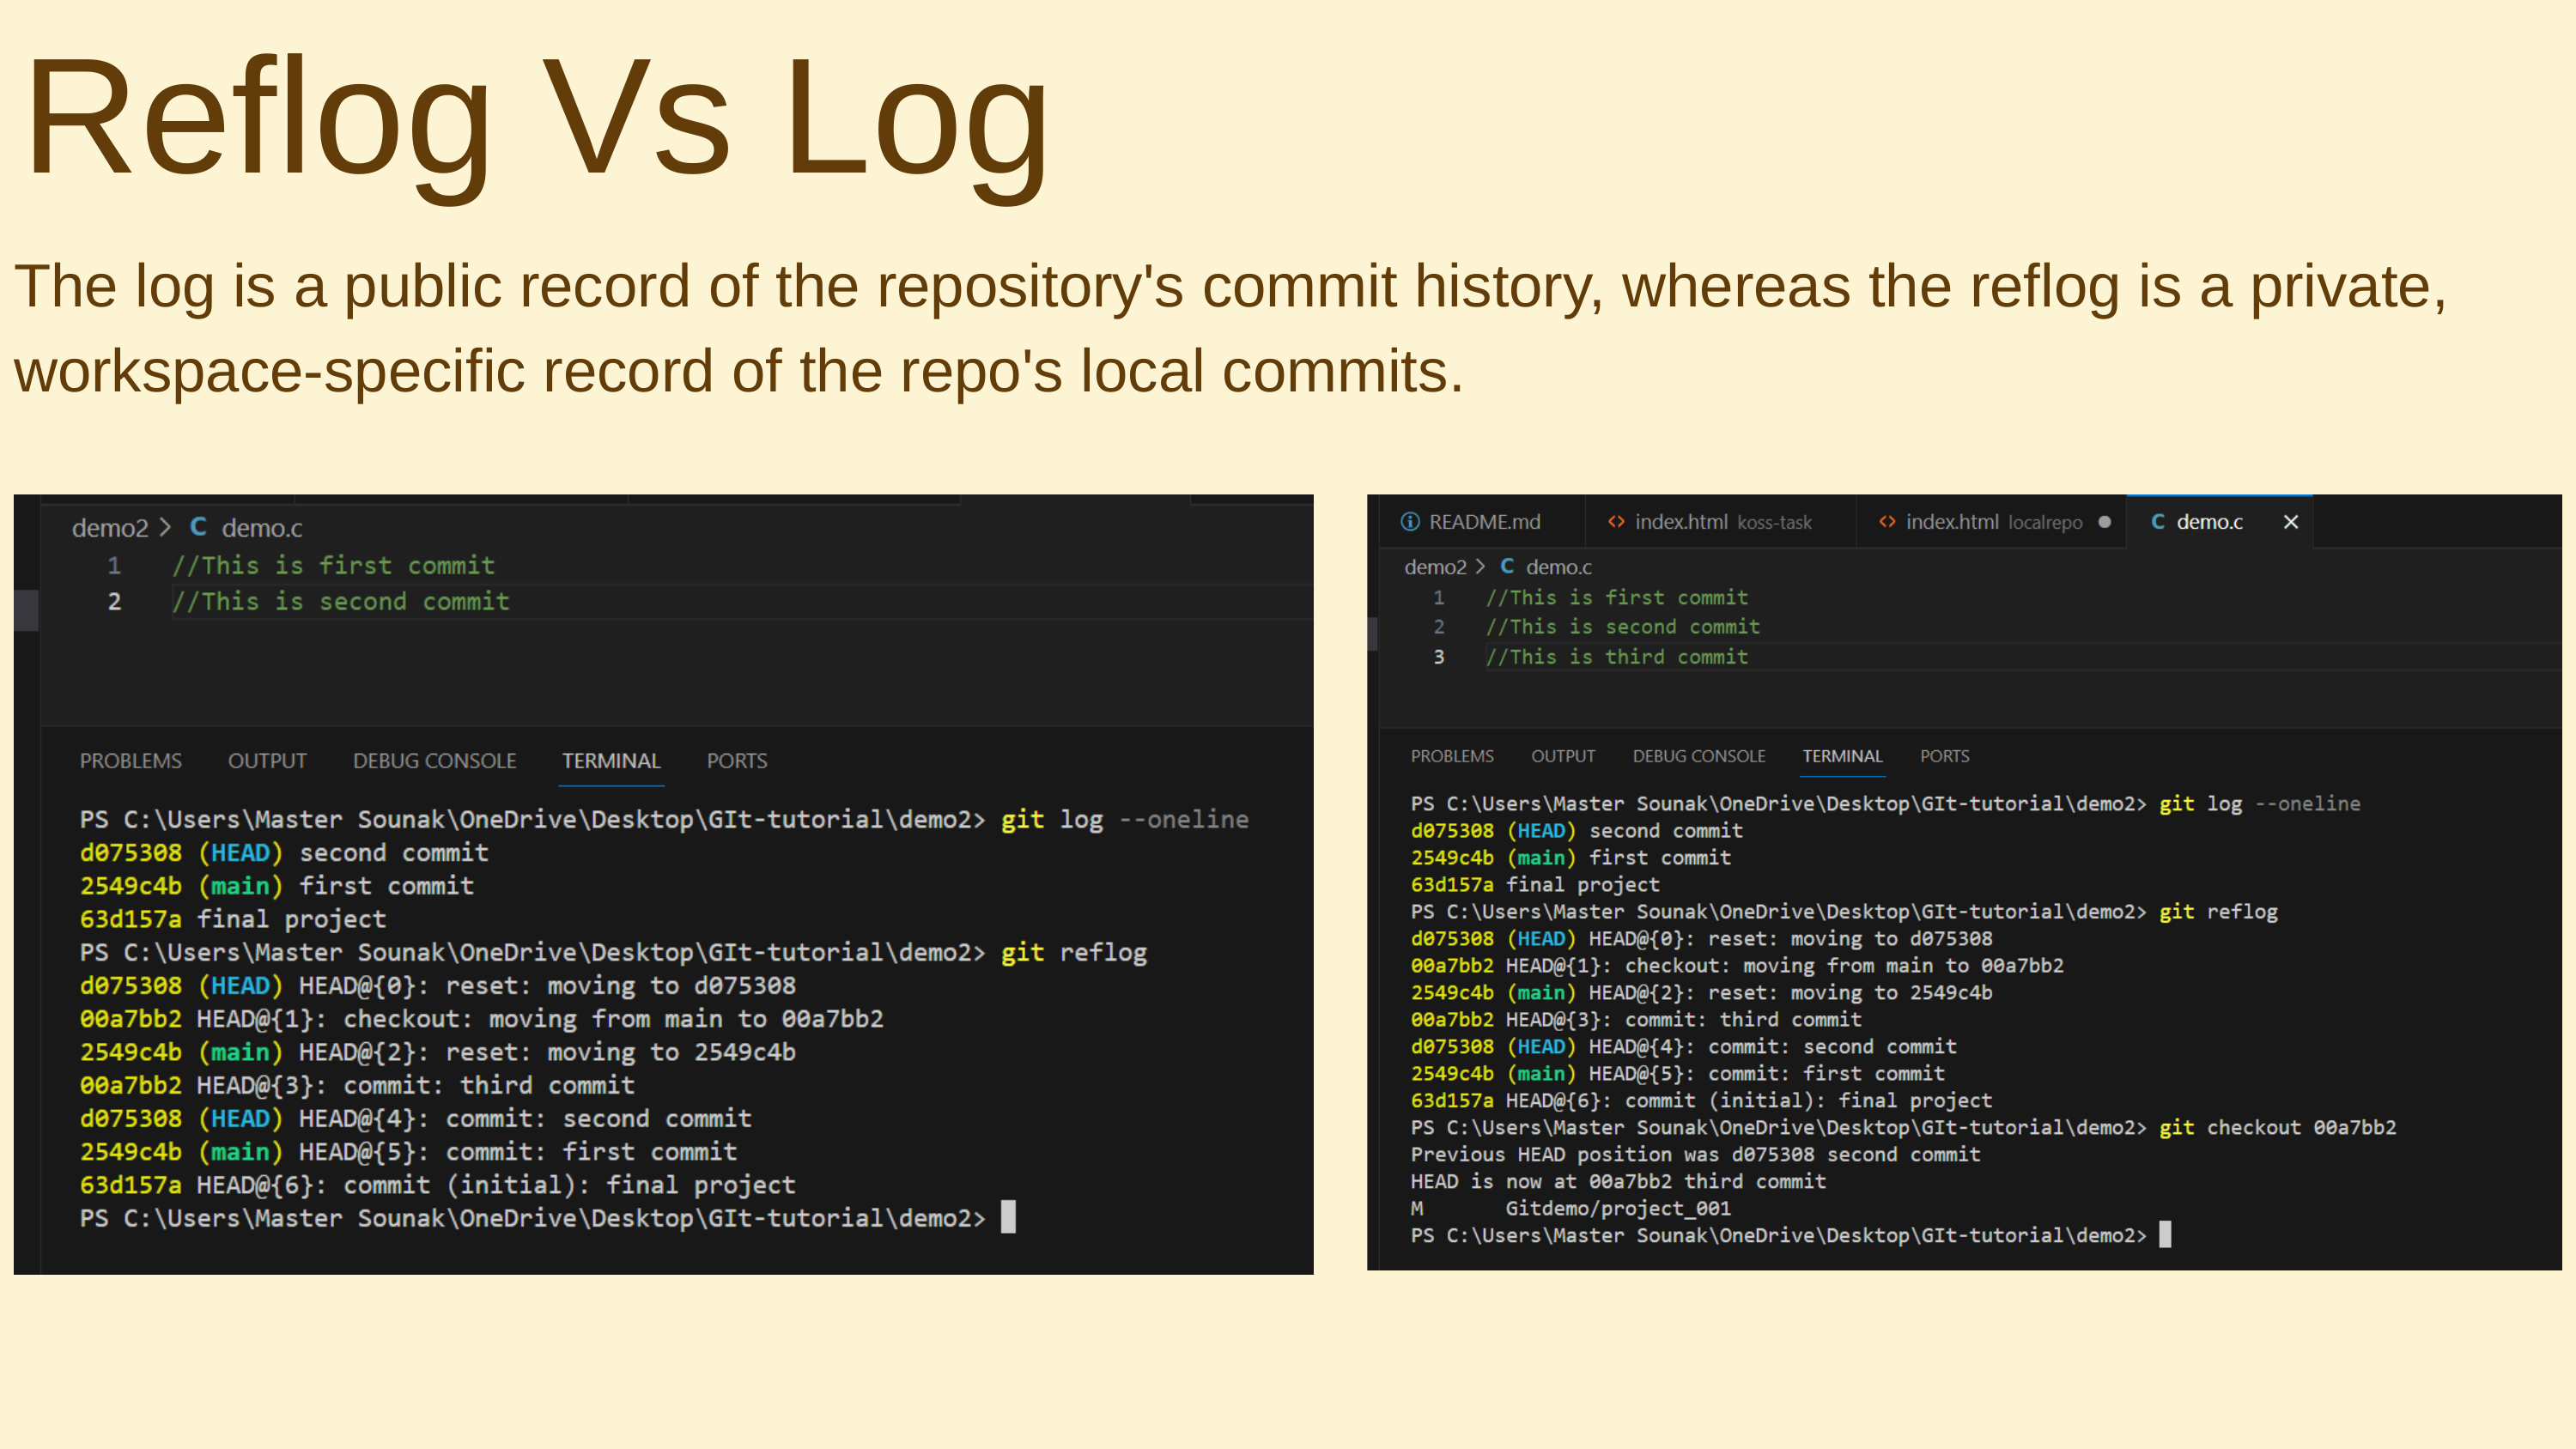

Reflog Vs Log
The log is a public record of the repository's commit history, whereas the reflog is a private, workspace-specific record of the repo's local commits.